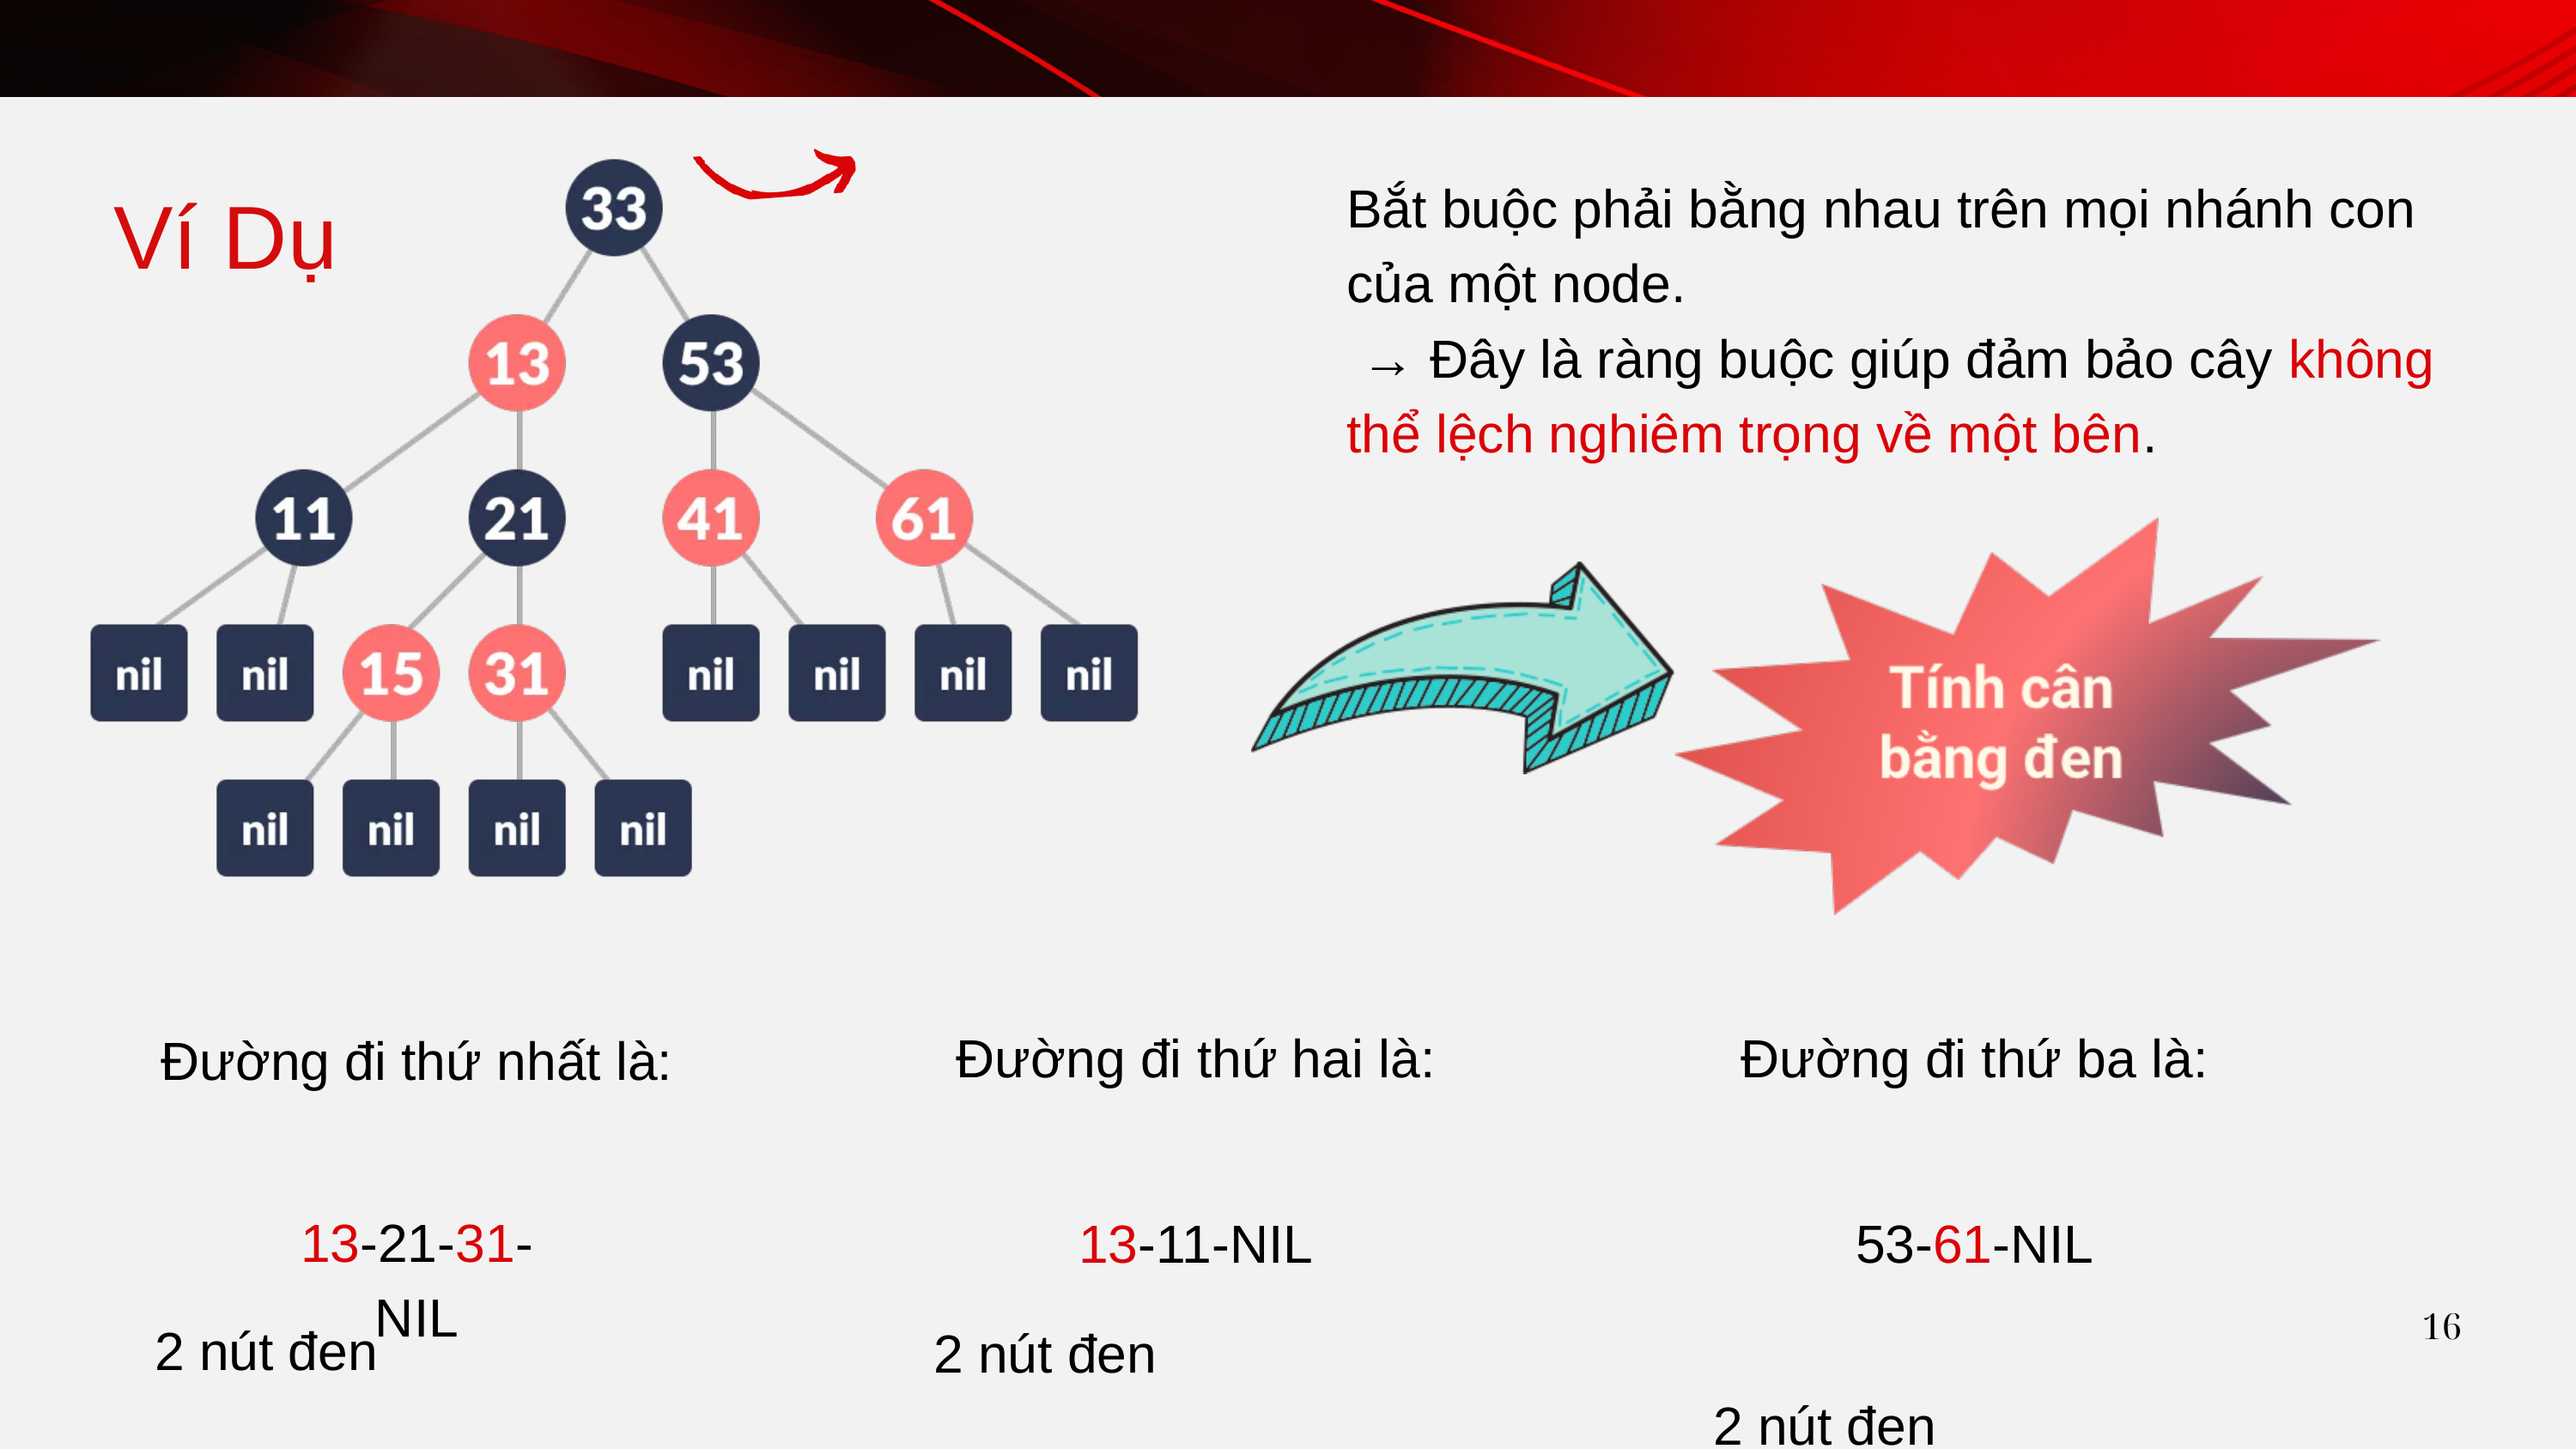

Ví Dụ
Bắt buộc phải bằng nhau trên mọi nhánh con của một node.
 → Đây là ràng buộc giúp đảm bảo cây không thể lệch nghiêm trọng về một bên.

Đường đi thứ hai là:
13-11-NIL
2 nút đen
Đường đi thứ ba là:
53-61-NIL
2 nút đen
Đường đi thứ nhất là:
13-21-31-NIL
2 nút đen
16